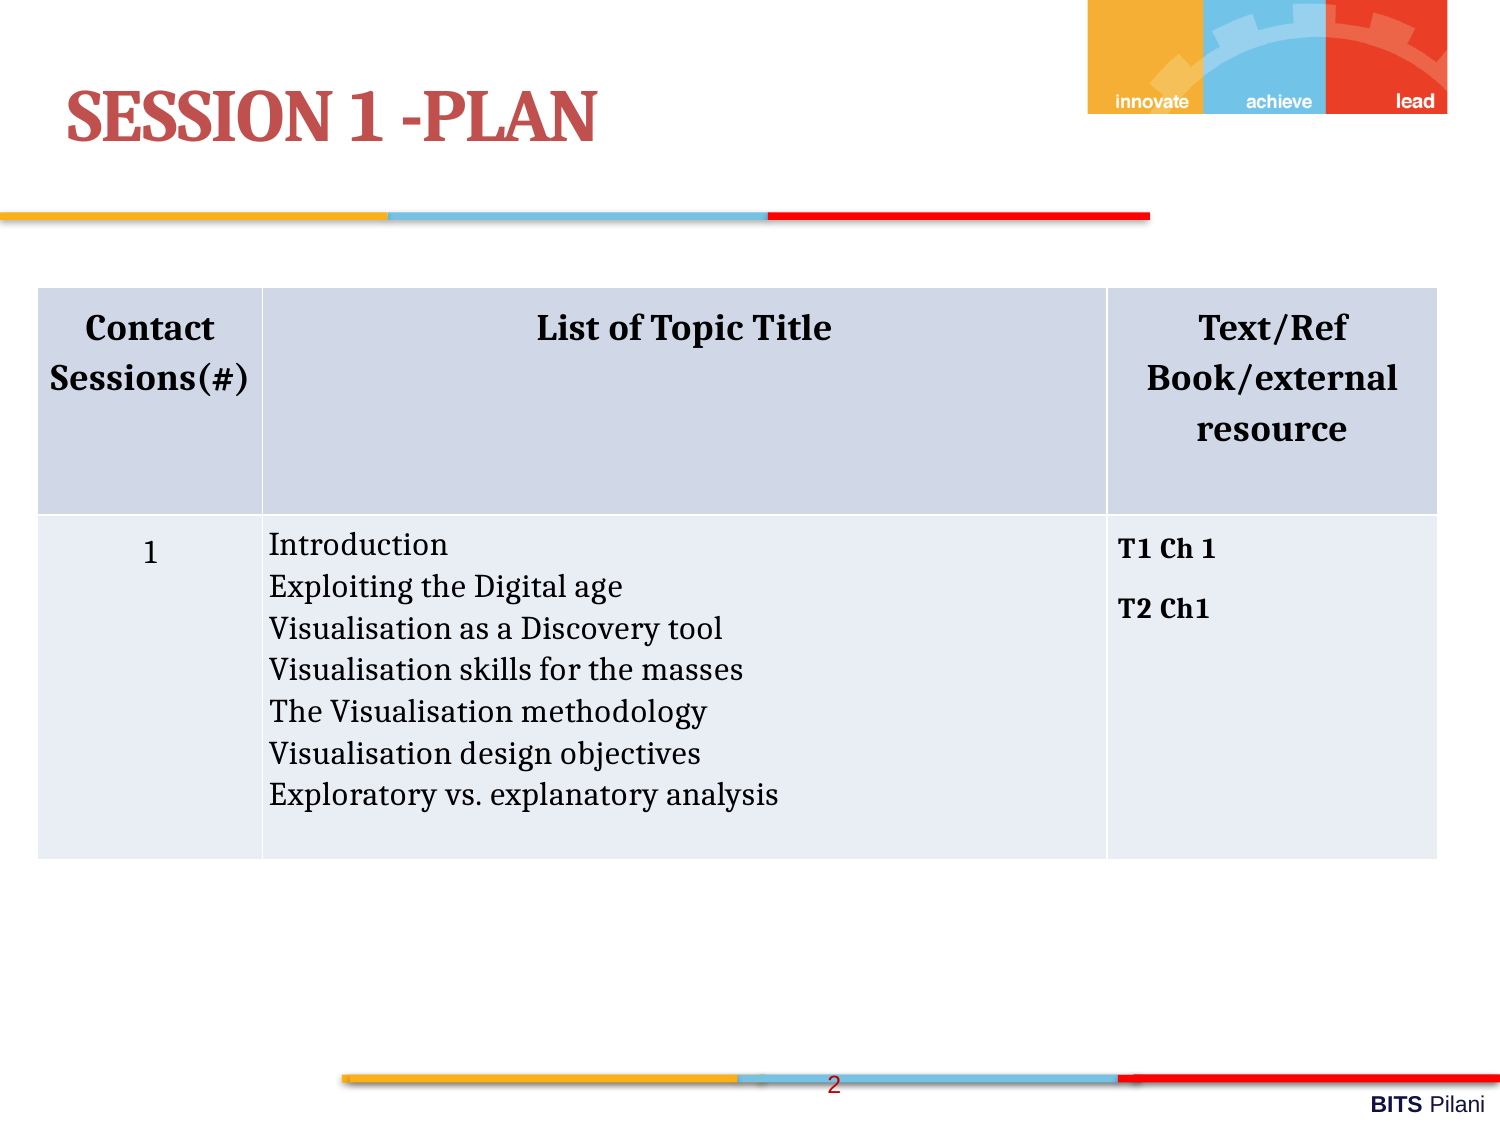

SESSION 1 -PLAN
| Contact Sessions(#) | List of Topic Title | Text/Ref Book/external resource |
| --- | --- | --- |
| 1 | Introduction Exploiting the Digital age Visualisation as a Discovery tool Visualisation skills for the masses The Visualisation methodology Visualisation design objectives Exploratory vs. explanatory analysis | T1 Ch 1 T2 Ch1 |
2